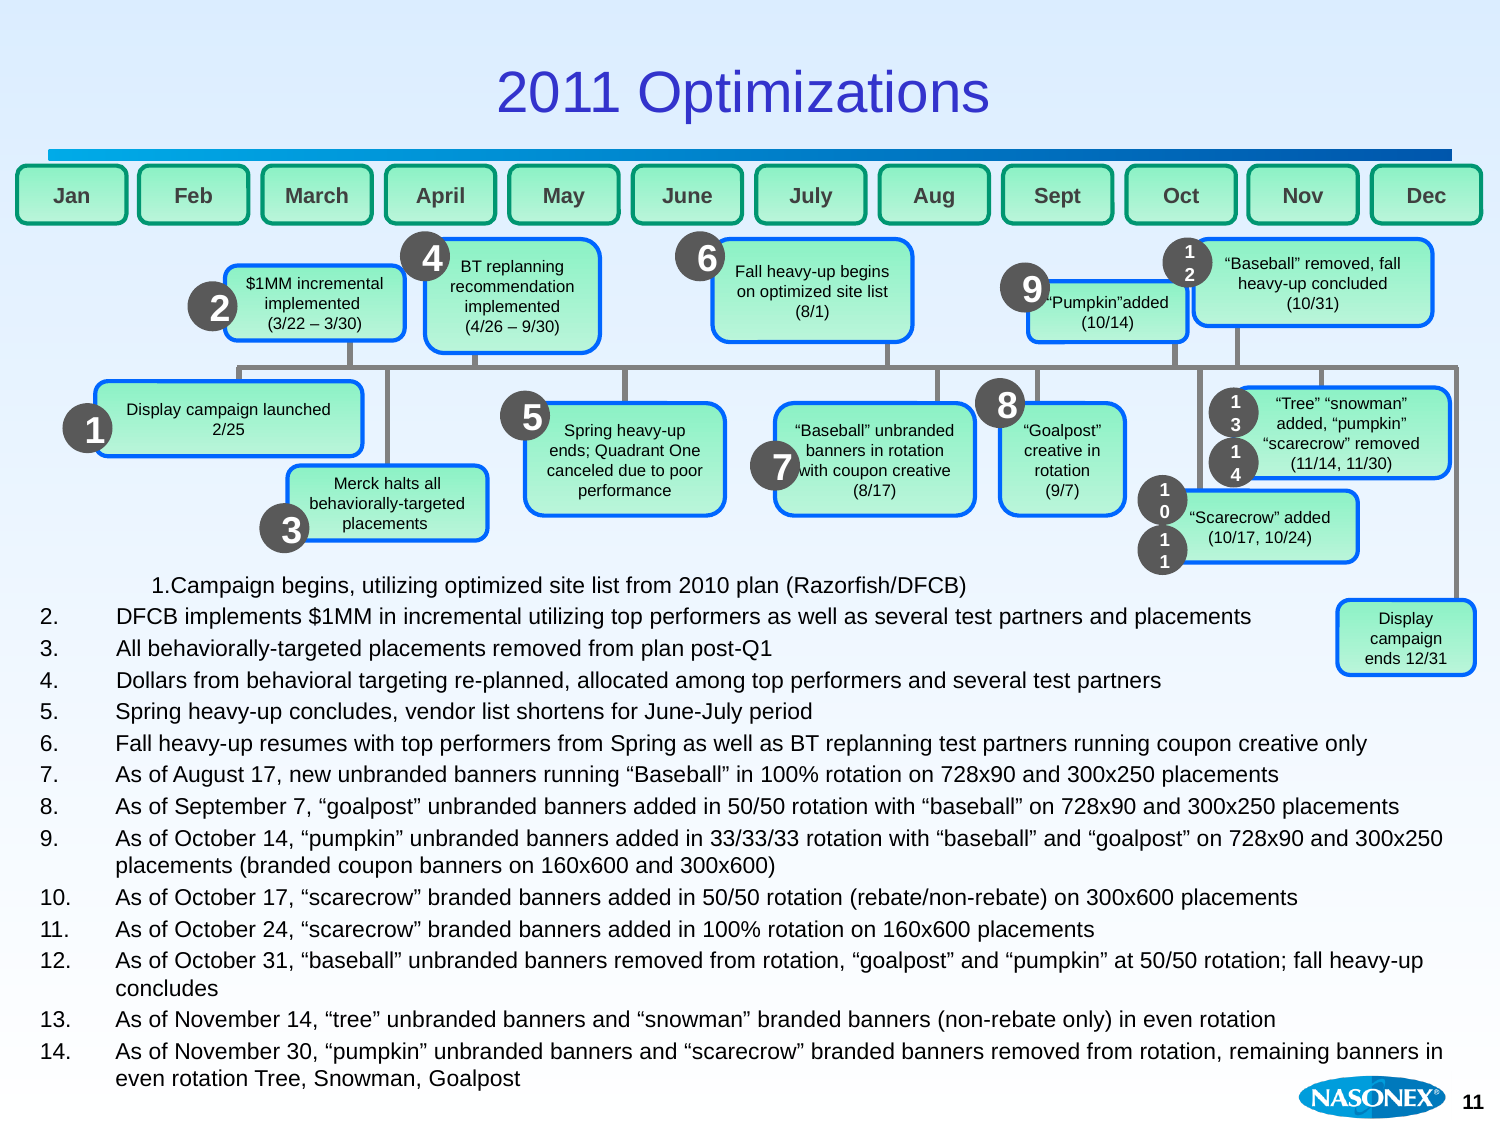

2011 Optimizations
Jan
Feb
March
April
May
June
July
Aug
Sept
Oct
Nov
Dec
4
6
12
BT replanning recommendation implemented
(4/26 – 9/30)
Fall heavy-up begins on optimized site list
(8/1)
“Baseball” removed, fall heavy-up concluded
(10/31)
9
$1MM incremental implemented  (3/22 – 3/30)
2
“Pumpkin”added
(10/14)
8
Display campaign launched 2/25
13
“Tree” “snowman” added, “pumpkin” “scarecrow” removed
(11/14, 11/30)
5
1
Spring heavy-up ends; Quadrant One canceled due to poor performance
“Baseball” unbranded banners in rotation with coupon creative
(8/17)
“Goalpost” creative in rotation
(9/7)
14
7
Merck halts all behaviorally-targeted placements
10
“Scarecrow” added
(10/17, 10/24)
3
11
Campaign begins, utilizing optimized site list from 2010 plan (Razorfish/DFCB)
DFCB implements $1MM in incremental utilizing top performers as well as several test partners and placements
All behaviorally-targeted placements removed from plan post-Q1
Dollars from behavioral targeting re-planned, allocated among top performers and several test partners
Spring heavy-up concludes, vendor list shortens for June-July period
Fall heavy-up resumes with top performers from Spring as well as BT replanning test partners running coupon creative only
As of August 17, new unbranded banners running “Baseball” in 100% rotation on 728x90 and 300x250 placements
As of September 7, “goalpost” unbranded banners added in 50/50 rotation with “baseball” on 728x90 and 300x250 placements
As of October 14, “pumpkin” unbranded banners added in 33/33/33 rotation with “baseball” and “goalpost” on 728x90 and 300x250 placements (branded coupon banners on 160x600 and 300x600)
As of October 17, “scarecrow” branded banners added in 50/50 rotation (rebate/non-rebate) on 300x600 placements
As of October 24, “scarecrow” branded banners added in 100% rotation on 160x600 placements
As of October 31, “baseball” unbranded banners removed from rotation, “goalpost” and “pumpkin” at 50/50 rotation; fall heavy-up concludes
As of November 14, “tree” unbranded banners and “snowman” branded banners (non-rebate only) in even rotation
As of November 30, “pumpkin” unbranded banners and “scarecrow” branded banners removed from rotation, remaining banners in even rotation Tree, Snowman, Goalpost

Display campaign ends 12/31
11